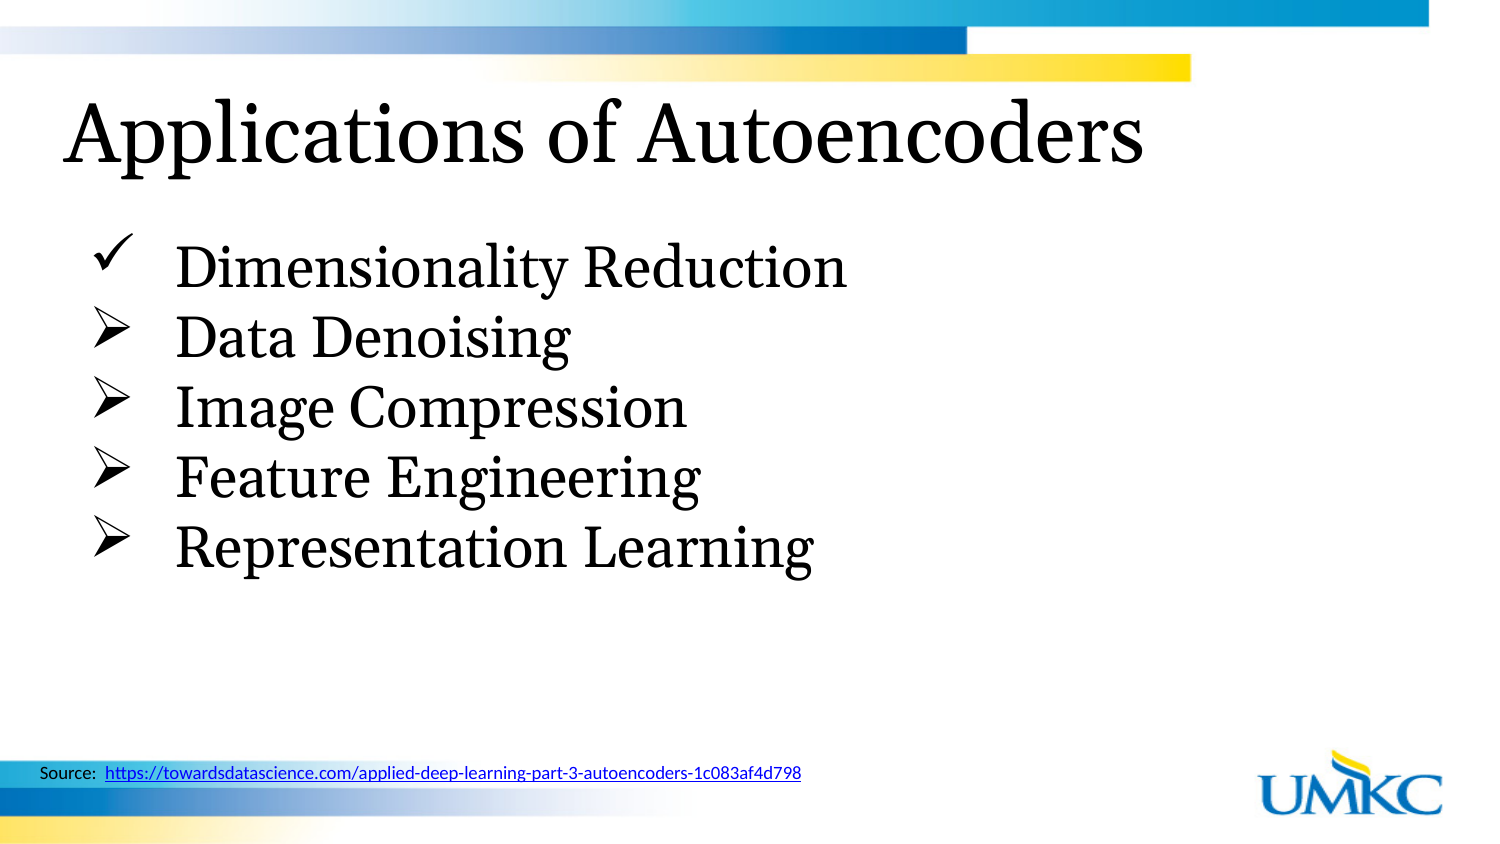

Applications of Autoencoders
Dimensionality Reduction
Data Denoising
Image Compression
Feature Engineering
Representation Learning
Source:  https://towardsdatascience.com/applied-deep-learning-part-3-autoencoders-1c083af4d798